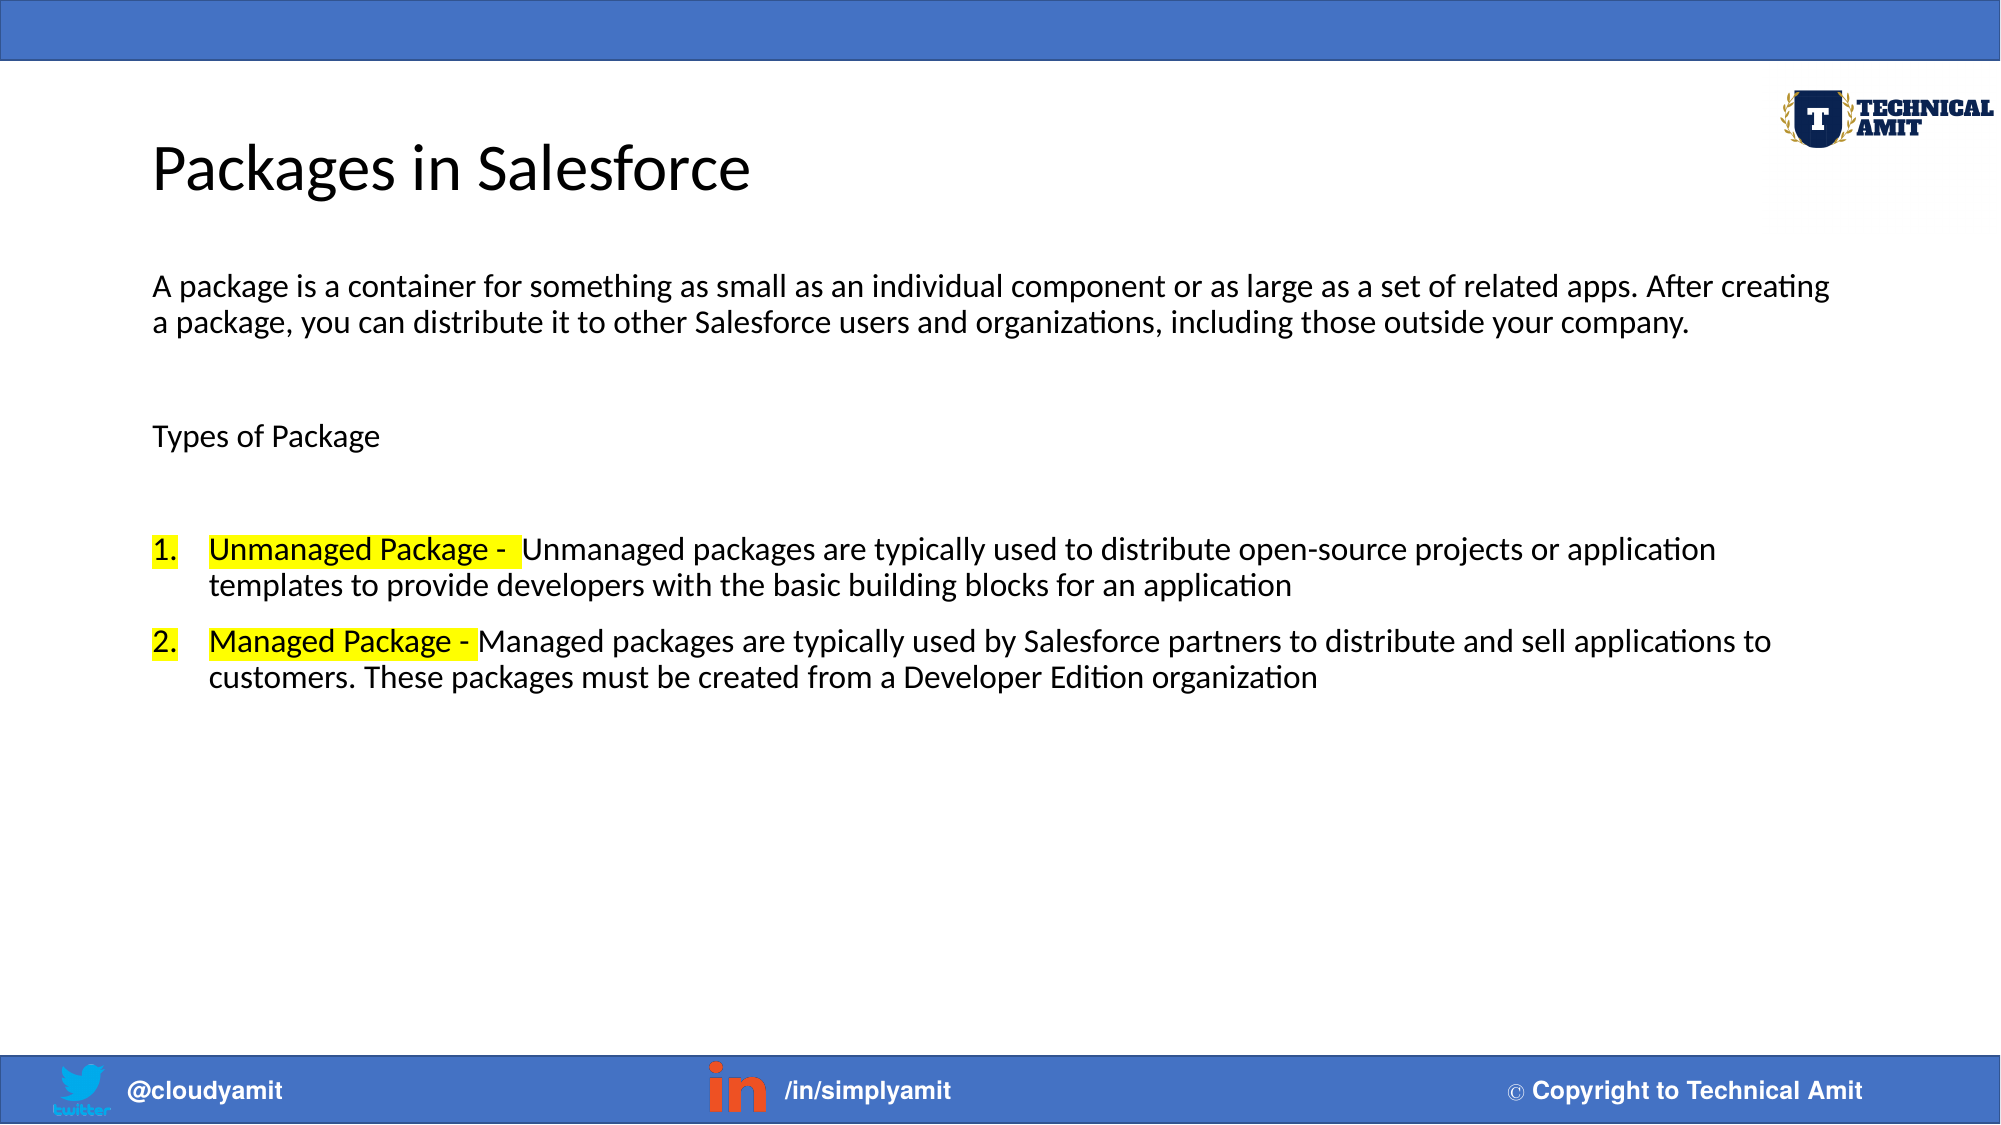

# Packages in Salesforce
A package is a container for something as small as an individual component or as large as a set of related apps. After creating a package, you can distribute it to other Salesforce users and organizations, including those outside your company.

Types of Package

Unmanaged Package -  Unmanaged packages are typically used to distribute open-source projects or application templates to provide developers with the basic building blocks for an application
Managed Package - Managed packages are typically used by Salesforce partners to distribute and sell applications to customers. These packages must be created from a Developer Edition organization